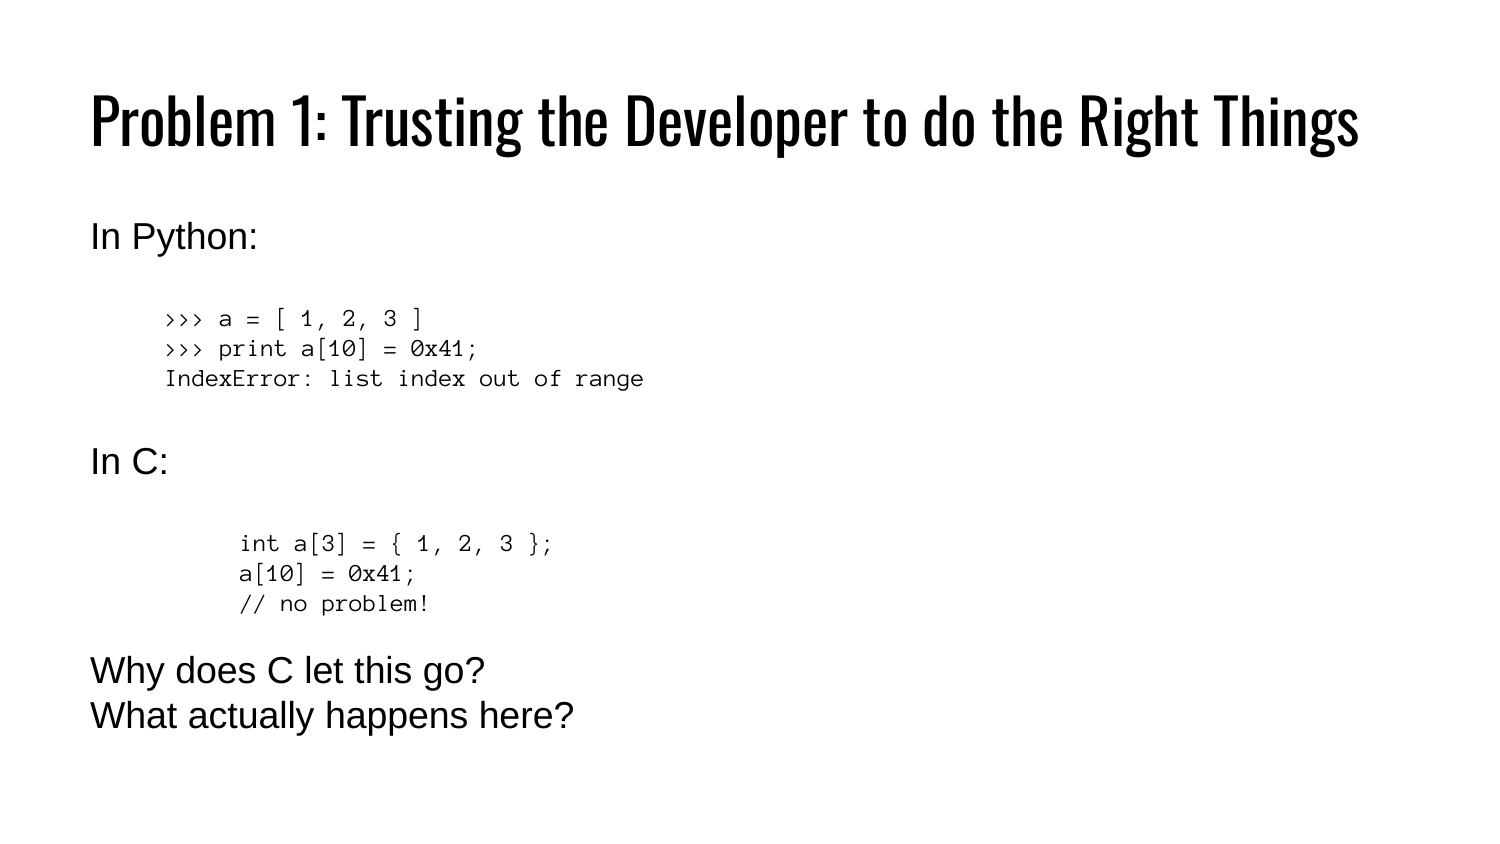

# Problem 1: Trusting the Developer to do the Right Things
In Python:

>>> a = [ 1, 2, 3 ]
>>> print a[10] = 0x41;
IndexError: list index out of range

In C:

	int a[3] = { 1, 2, 3 };
	a[10] = 0x41;
	// no problem!

Why does C let this go?
What actually happens here?